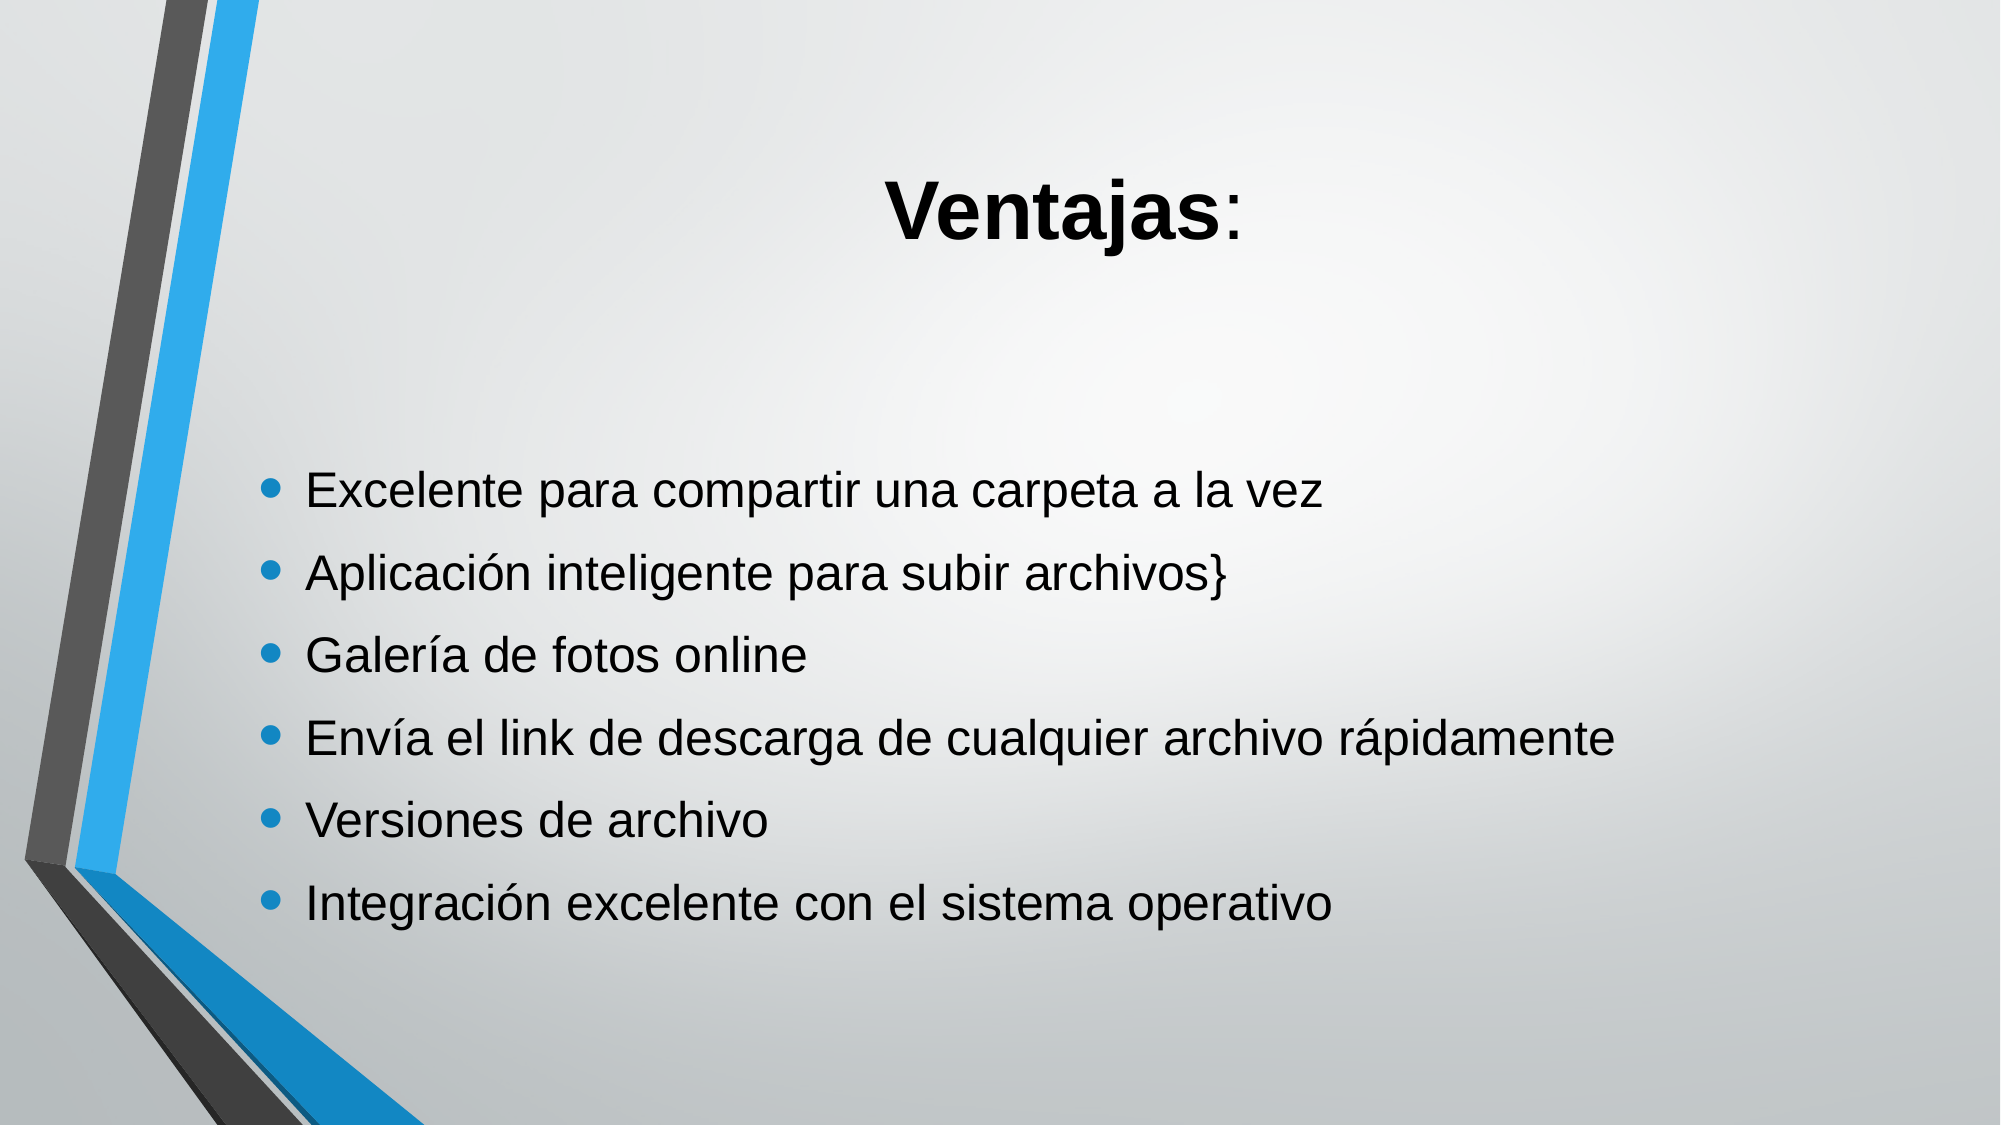

# Ventajas:
Excelente para compartir una carpeta a la vez
Aplicación inteligente para subir archivos}
Galería de fotos online
Envía el link de descarga de cualquier archivo rápidamente
Versiones de archivo
Integración excelente con el sistema operativo